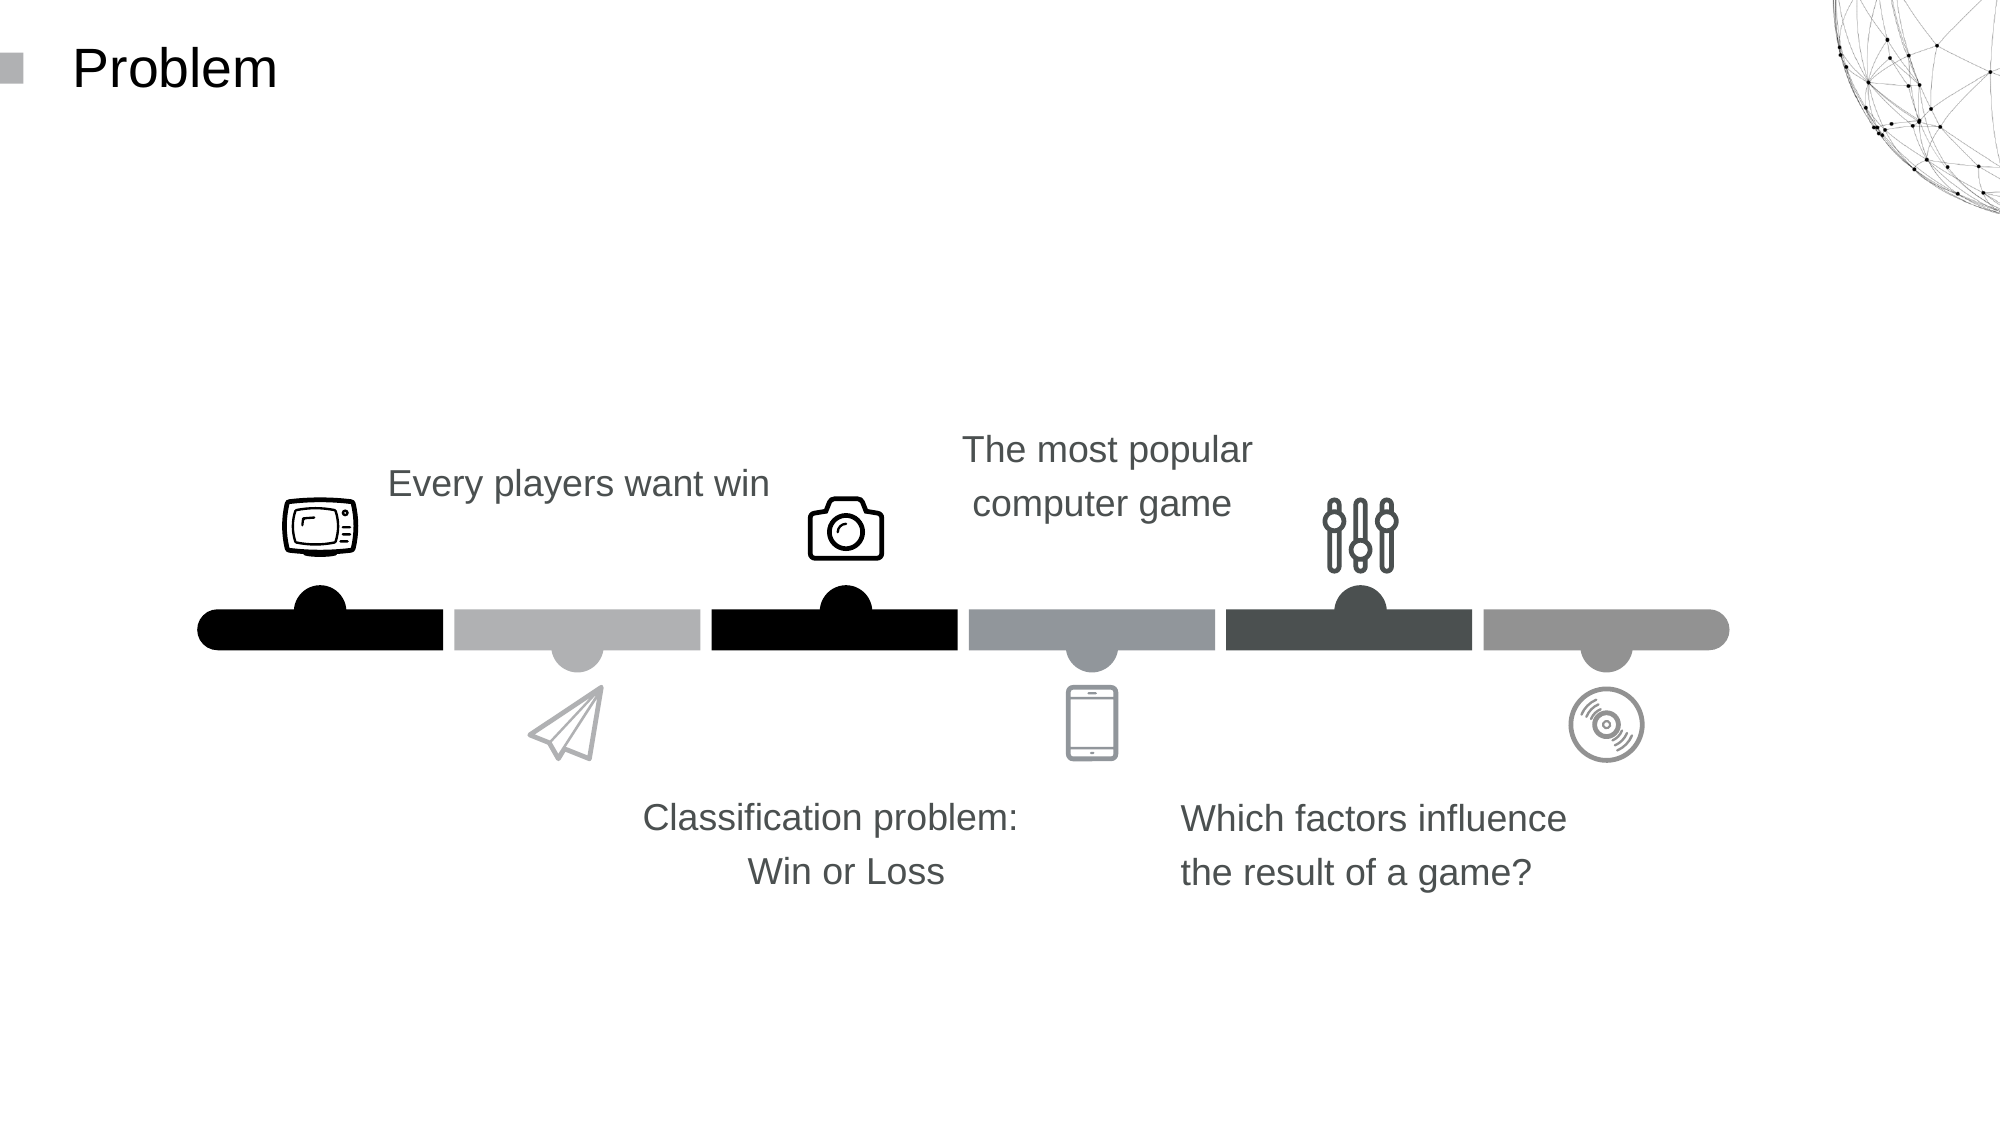

Problem

The most popular computer game
Every players want win

Classification problem:    Win or Loss
Which factors influence the result of a game?